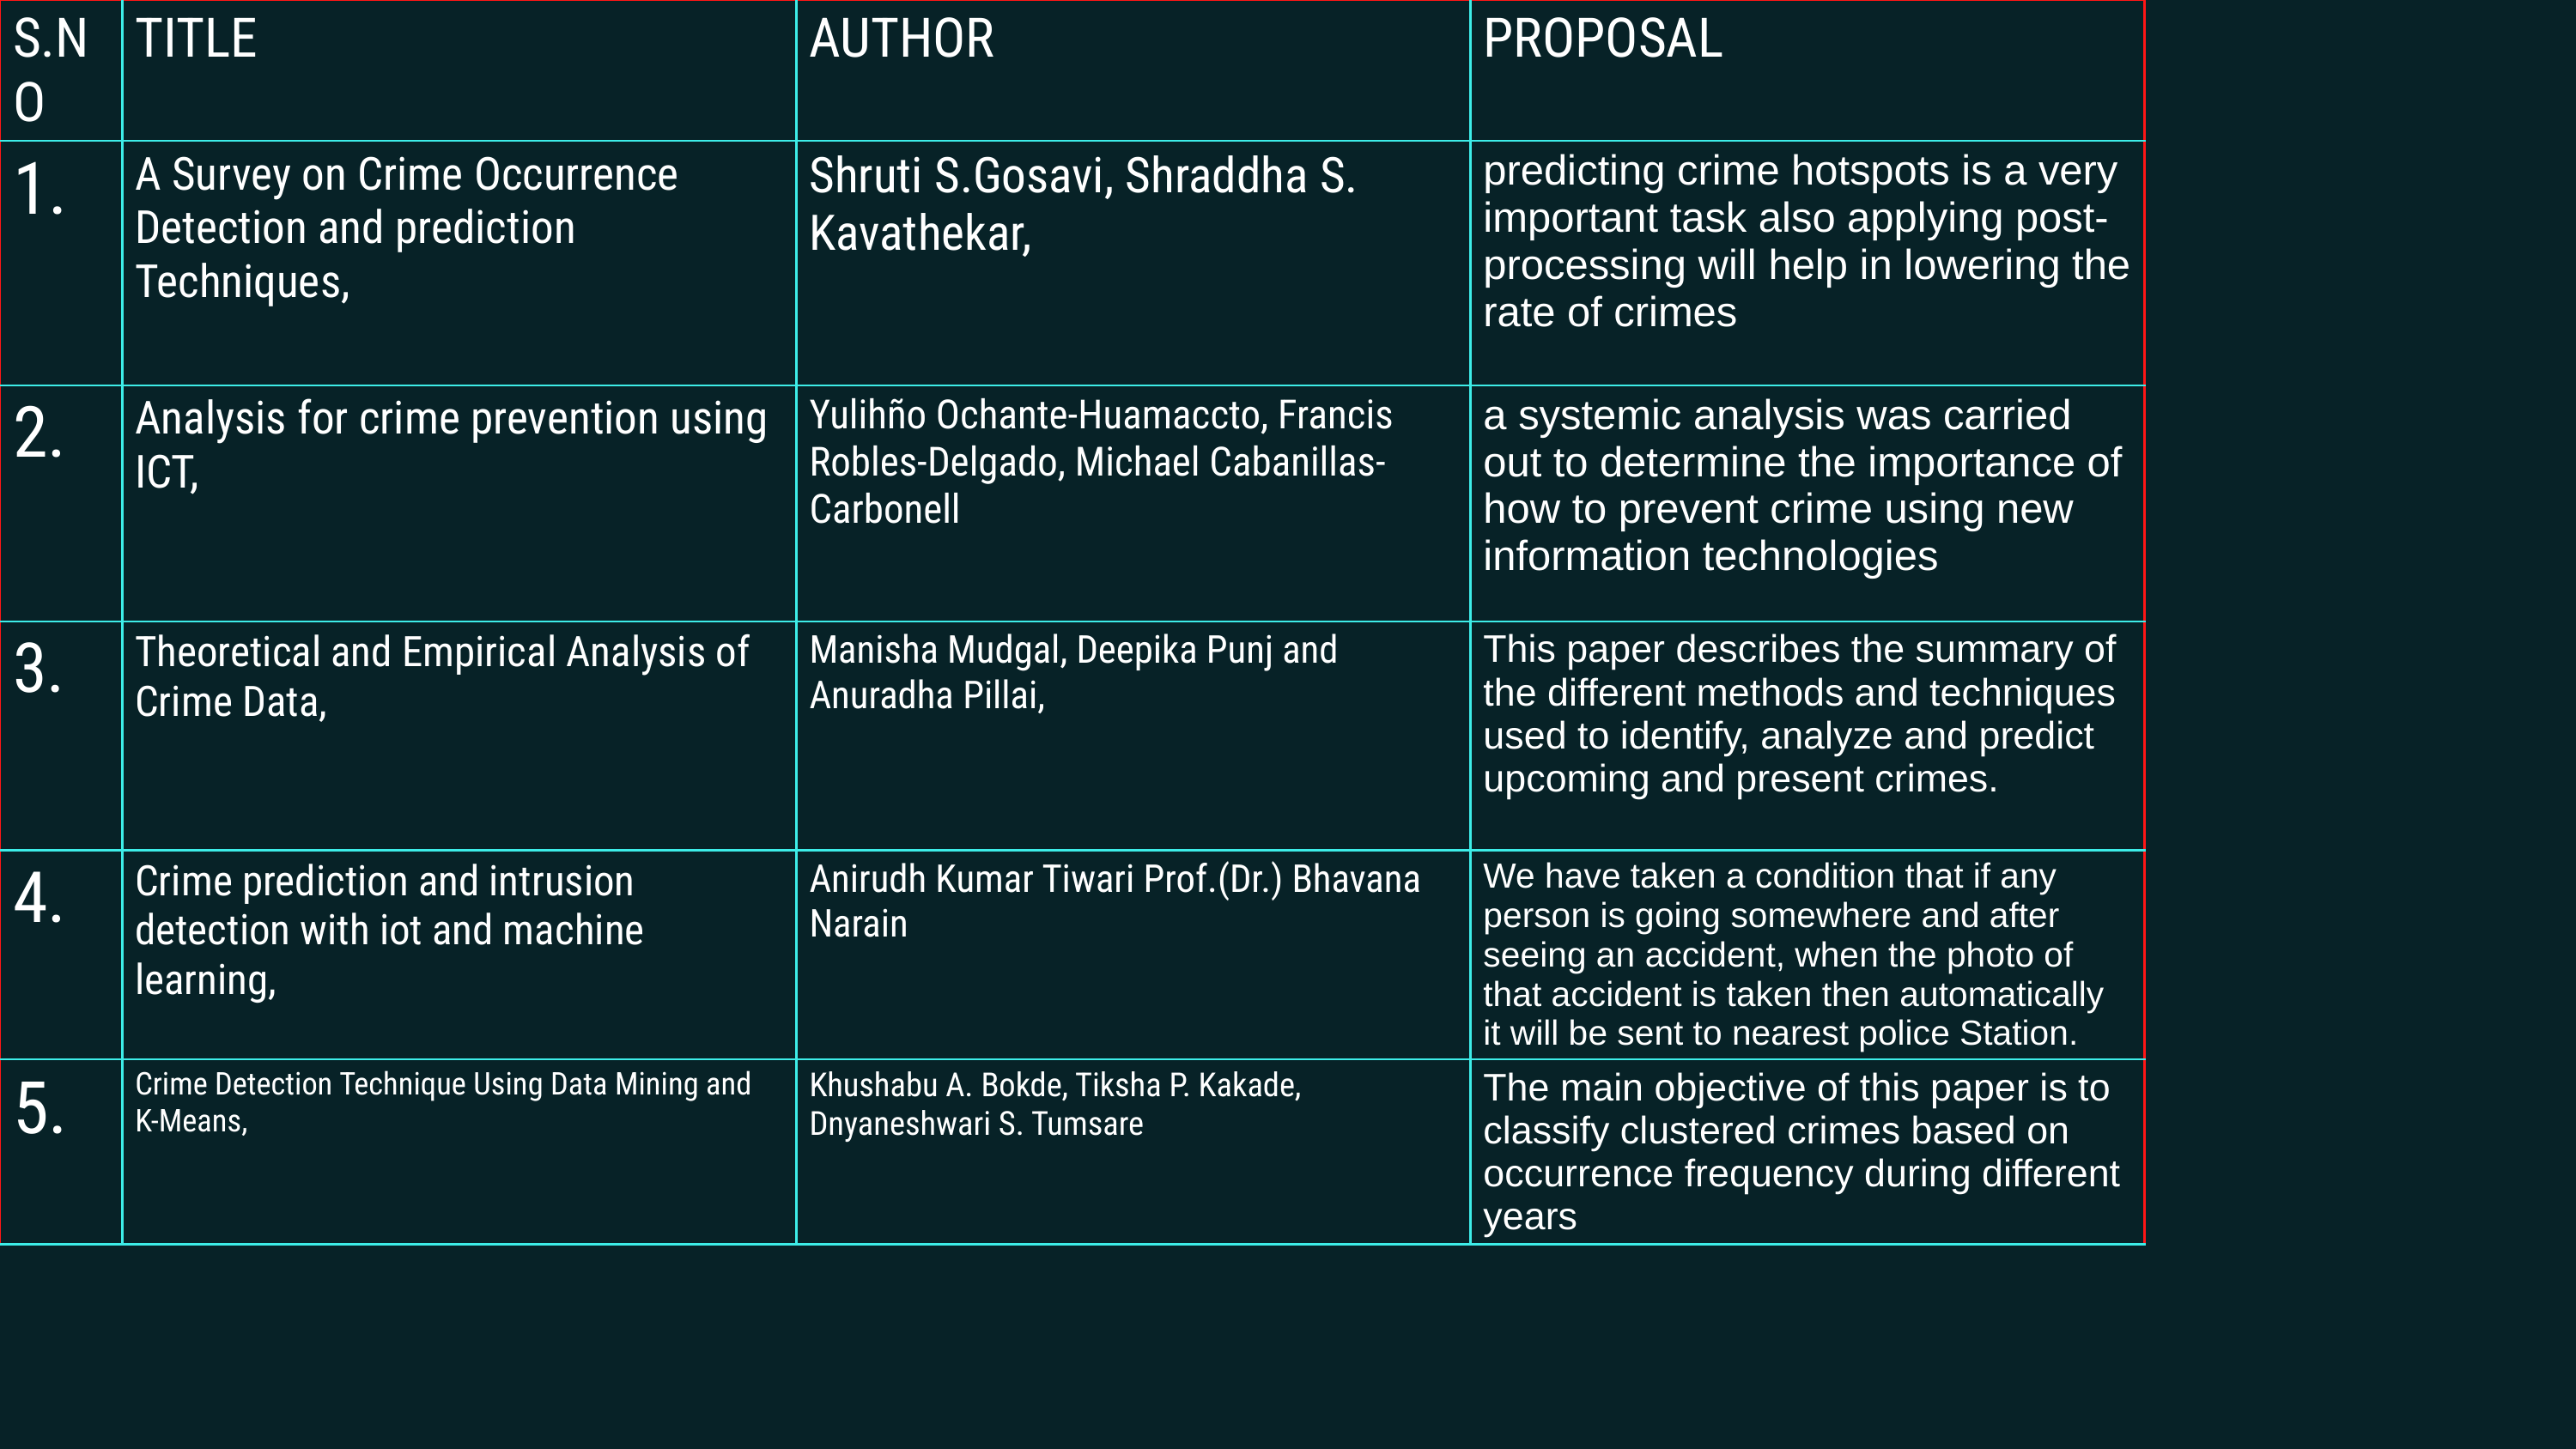

| S.NO | TITLE | AUTHOR | PROPOSAL |
| --- | --- | --- | --- |
| 1. | A Survey on Crime Occurrence Detection and prediction Techniques, | Shruti S.Gosavi, Shraddha S. Kavathekar, | predicting crime hotspots is a very important task also applying post-processing will help in lowering the rate of crimes |
| 2. | Analysis for crime prevention using ICT, | Yulihño Ochante-Huamaccto, Francis Robles-Delgado, Michael Cabanillas-Carbonell | a systemic analysis was carried out to determine the importance of how to prevent crime using new information technologies |
| 3. | Theoretical and Empirical Analysis of Crime Data, | Manisha Mudgal, Deepika Punj and Anuradha Pillai, | This paper describes the summary of the different methods and techniques used to identify, analyze and predict upcoming and present crimes. |
| 4. | Crime prediction and intrusion detection with iot and machine learning, | Anirudh Kumar Tiwari Prof.(Dr.) Bhavana Narain | We have taken a condition that if any person is going somewhere and after seeing an accident, when the photo of that accident is taken then automatically it will be sent to nearest police Station. |
| 5. | Crime Detection Technique Using Data Mining and K-Means, | Khushabu A. Bokde, Tiksha P. Kakade, Dnyaneshwari S. Tumsare | The main objective of this paper is to classify clustered crimes based on occurrence frequency during different years |